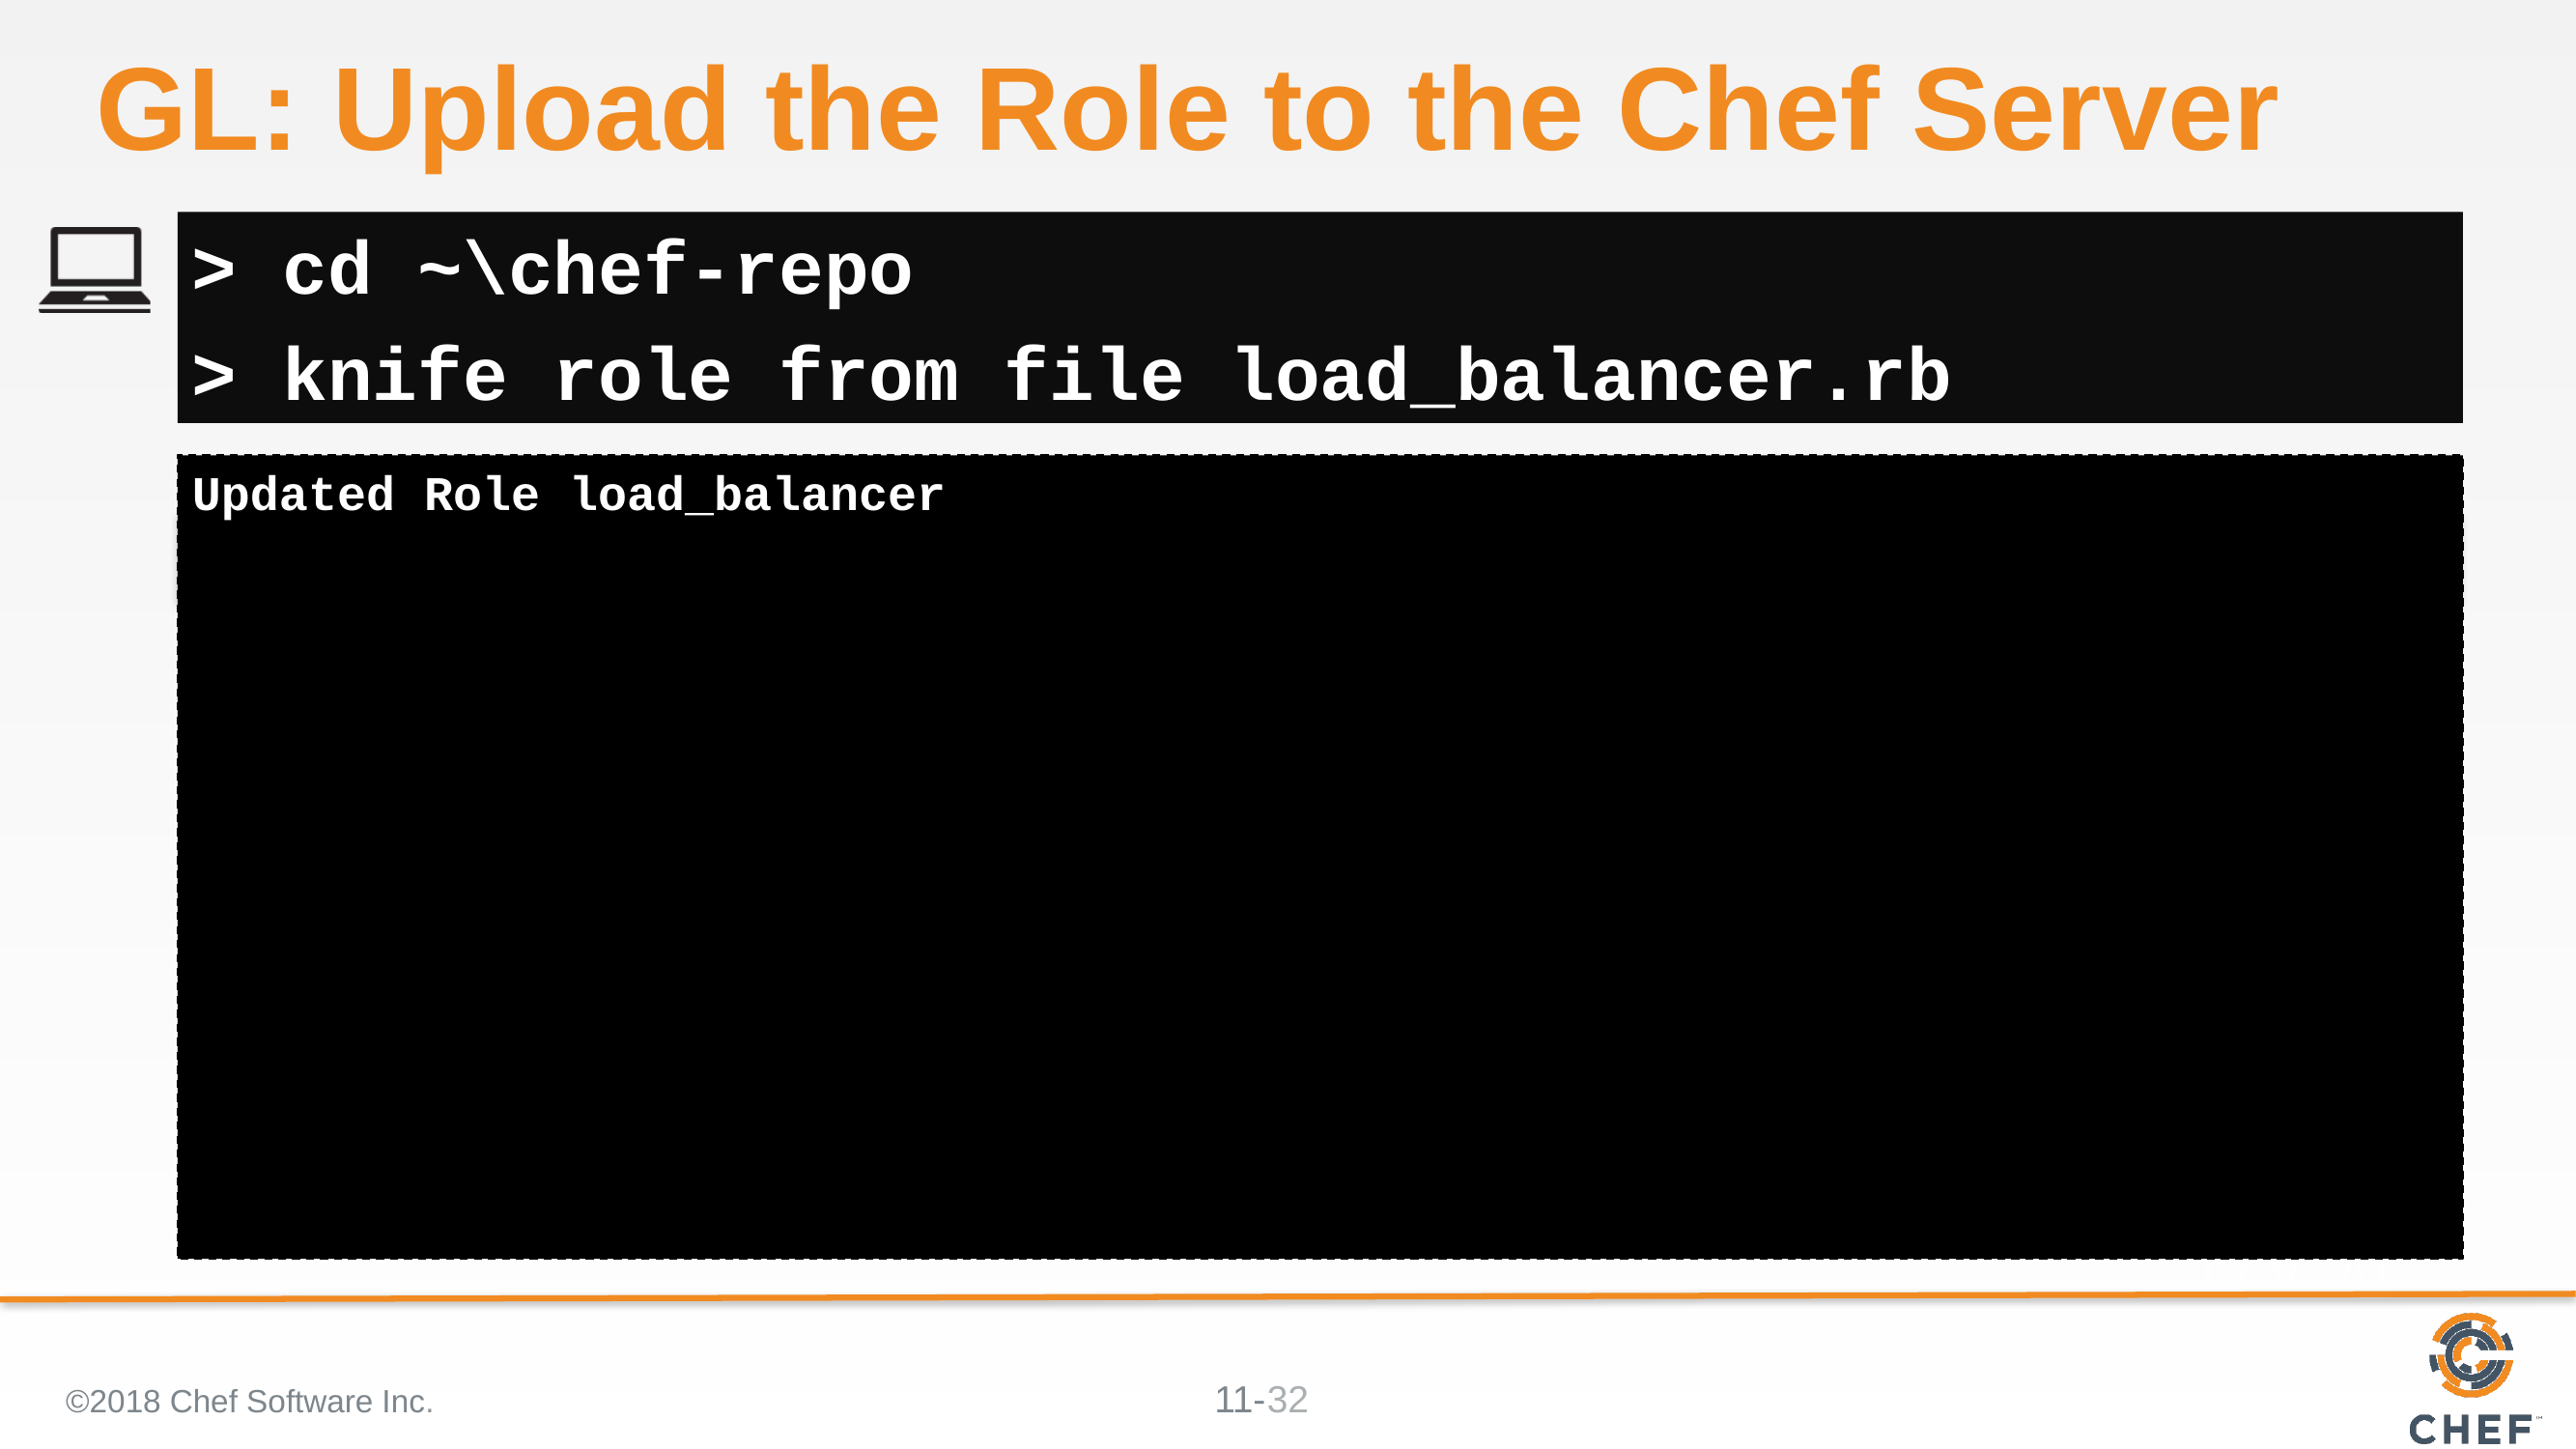

# GL: Upload the Role to the Chef Server
> cd ~\chef-repo
> knife role from file load_balancer.rb
Updated Role load_balancer
©2018 Chef Software Inc.
32